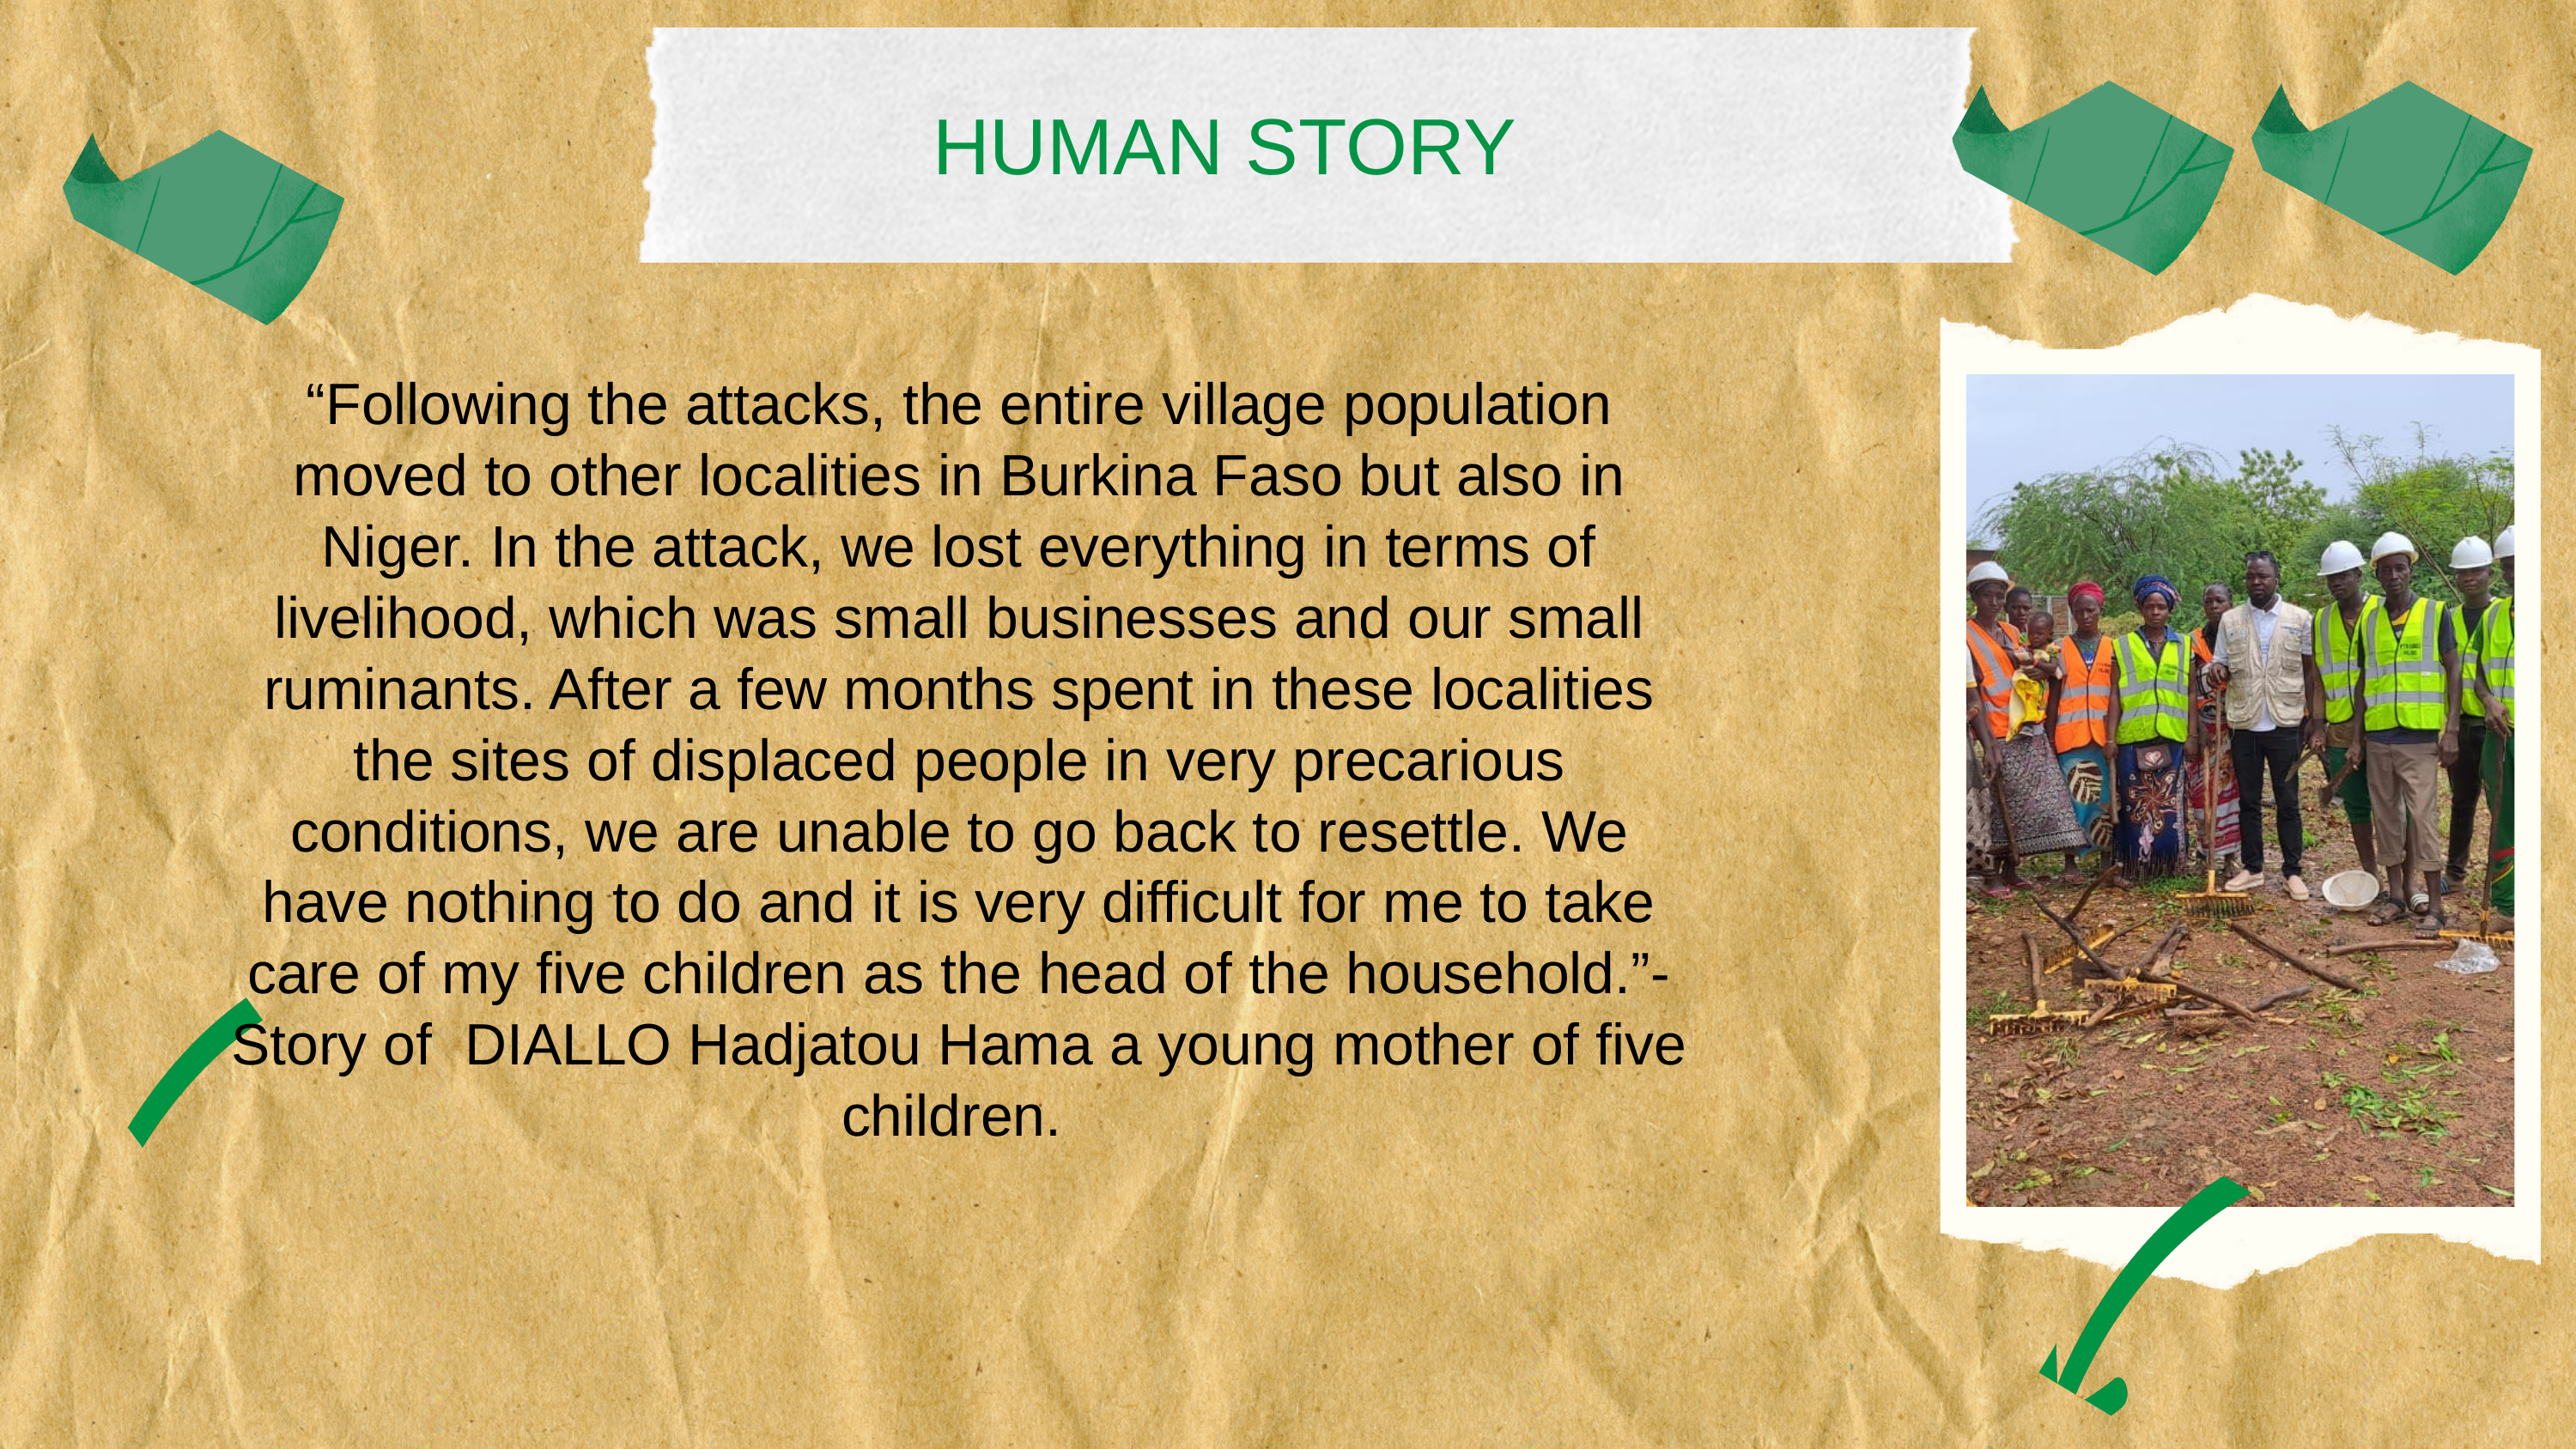

HUMAN STORY

“Following the attacks, the entire village population moved to other localities in Burkina Faso but also in Niger. In the attack, we lost everything in terms of livelihood, which was small businesses and our small ruminants. After a few months spent in these localities the sites of displaced people in very precarious conditions, we are unable to go back to resettle. We have nothing to do and it is very difficult for me to take care of my five children as the head of the household.”- Story of  DIALLO Hadjatou Hama a young mother of five children.